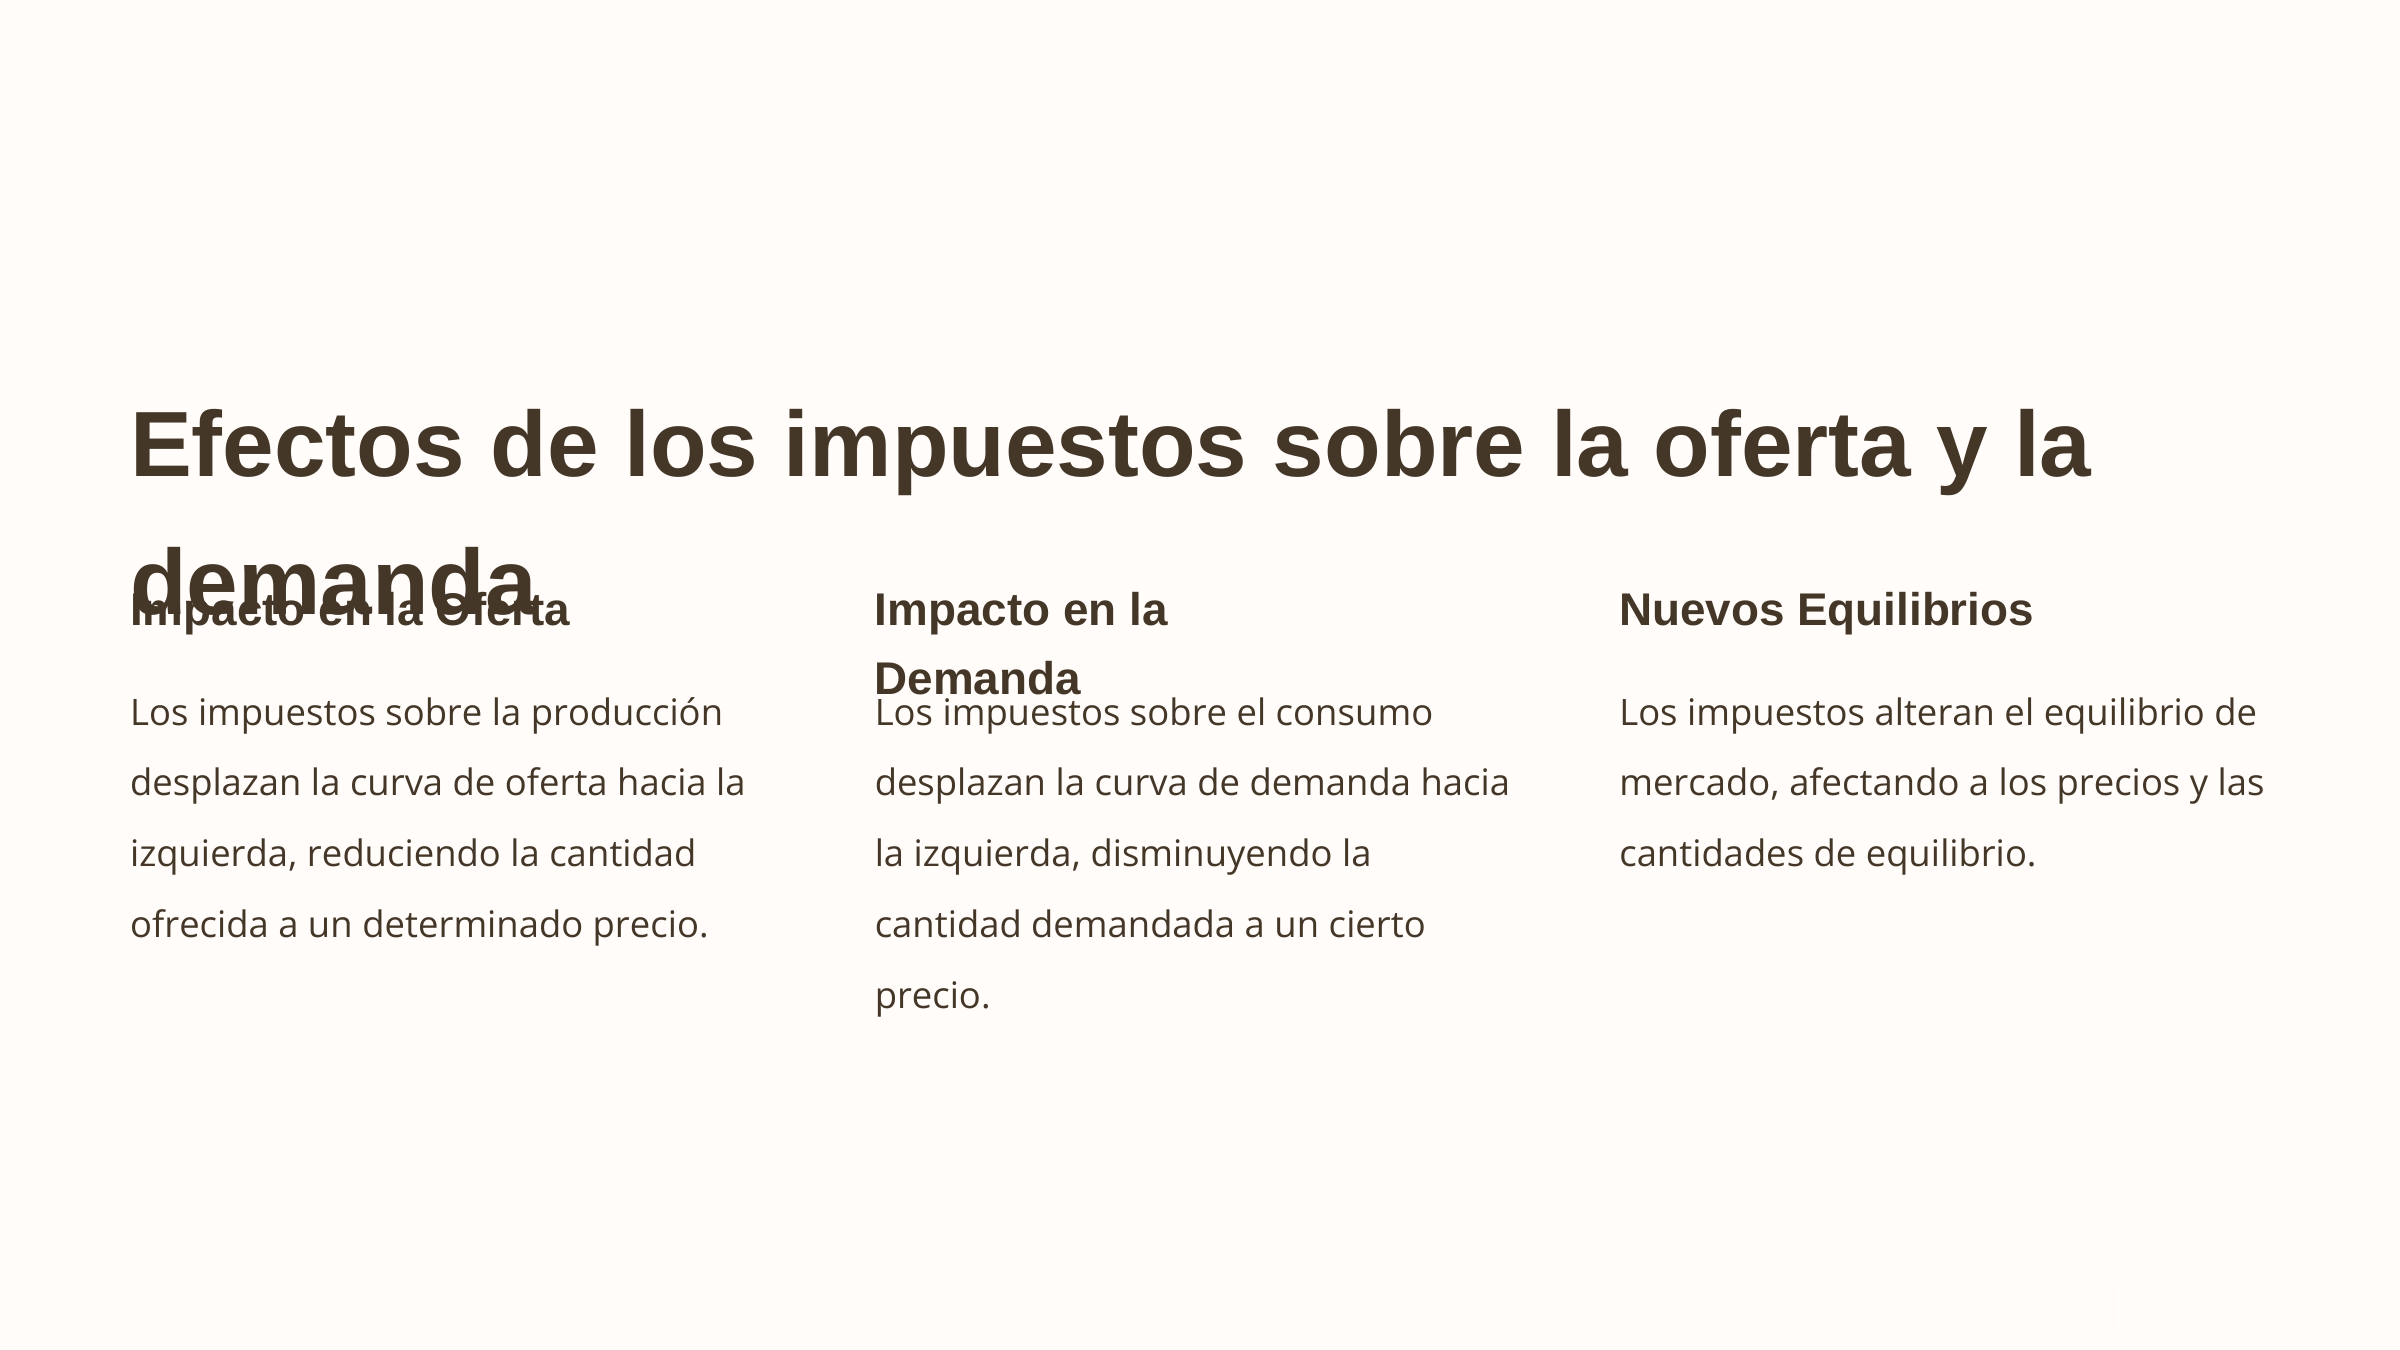

Efectos de los impuestos sobre la oferta y la demanda
Impacto en la Oferta
Impacto en la Demanda
Nuevos Equilibrios
Los impuestos sobre la producción desplazan la curva de oferta hacia la izquierda, reduciendo la cantidad ofrecida a un determinado precio.
Los impuestos sobre el consumo desplazan la curva de demanda hacia la izquierda, disminuyendo la cantidad demandada a un cierto precio.
Los impuestos alteran el equilibrio de mercado, afectando a los precios y las cantidades de equilibrio.